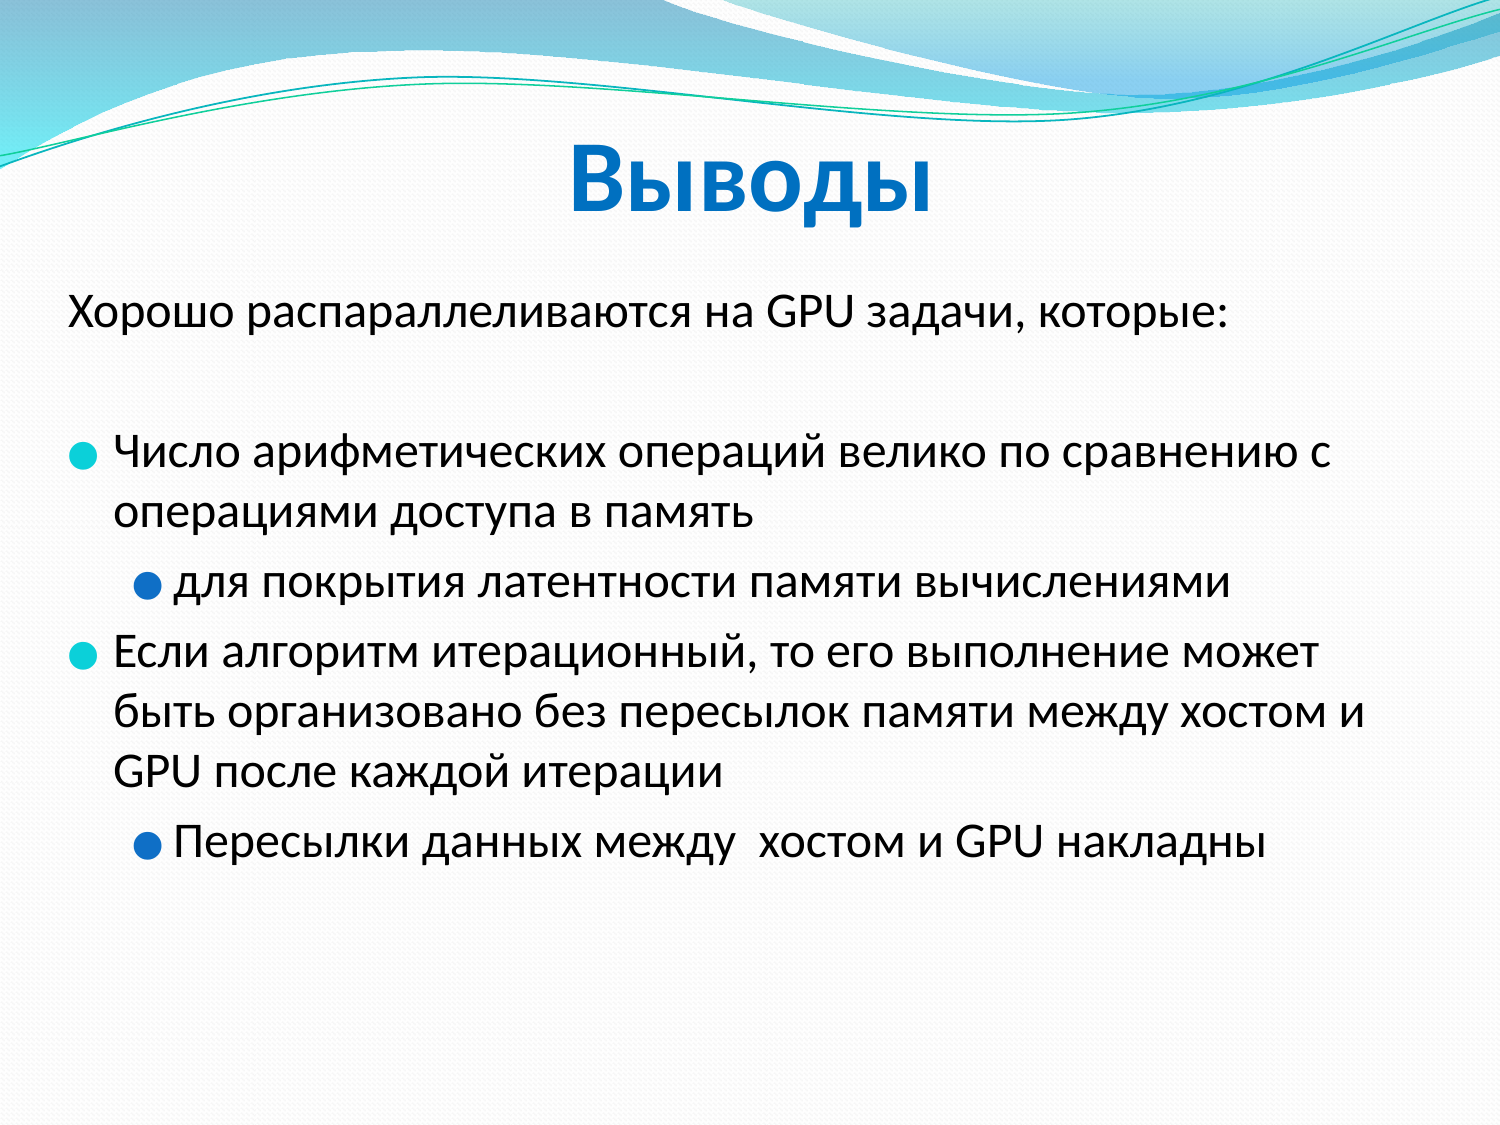

# Выводы
Хорошо распараллеливаются на GPU задачи, которые:

Число арифметических операций велико по сравнению с операциями доступа в память
для покрытия латентности памяти вычислениями
Если алгоритм итерационный, то его выполнение может быть организовано без пересылок памяти между хостом и GPU после каждой итерации
Пересылки данных между  хостом и GPU накладны